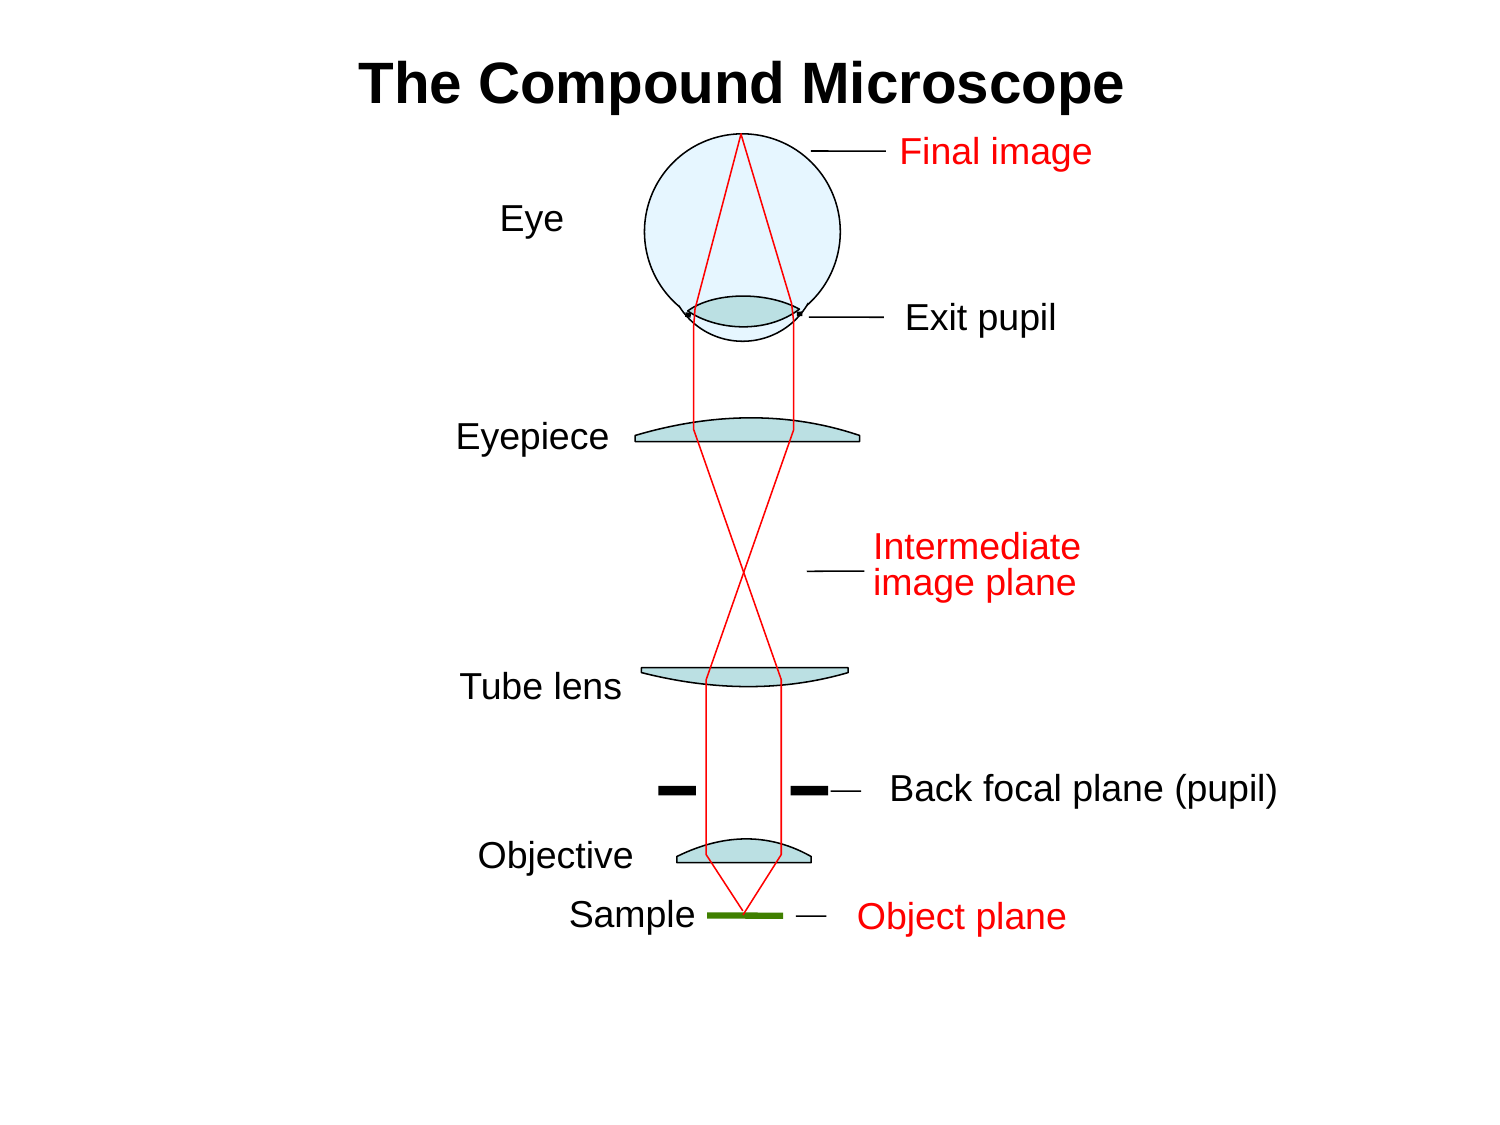

# The Compound Microscope
Final image

Eye

Exit pupil

Eyepiece
Intermediate image plane

Tube lens
Back focal plane (pupil)

Objective
Sample
Object plane